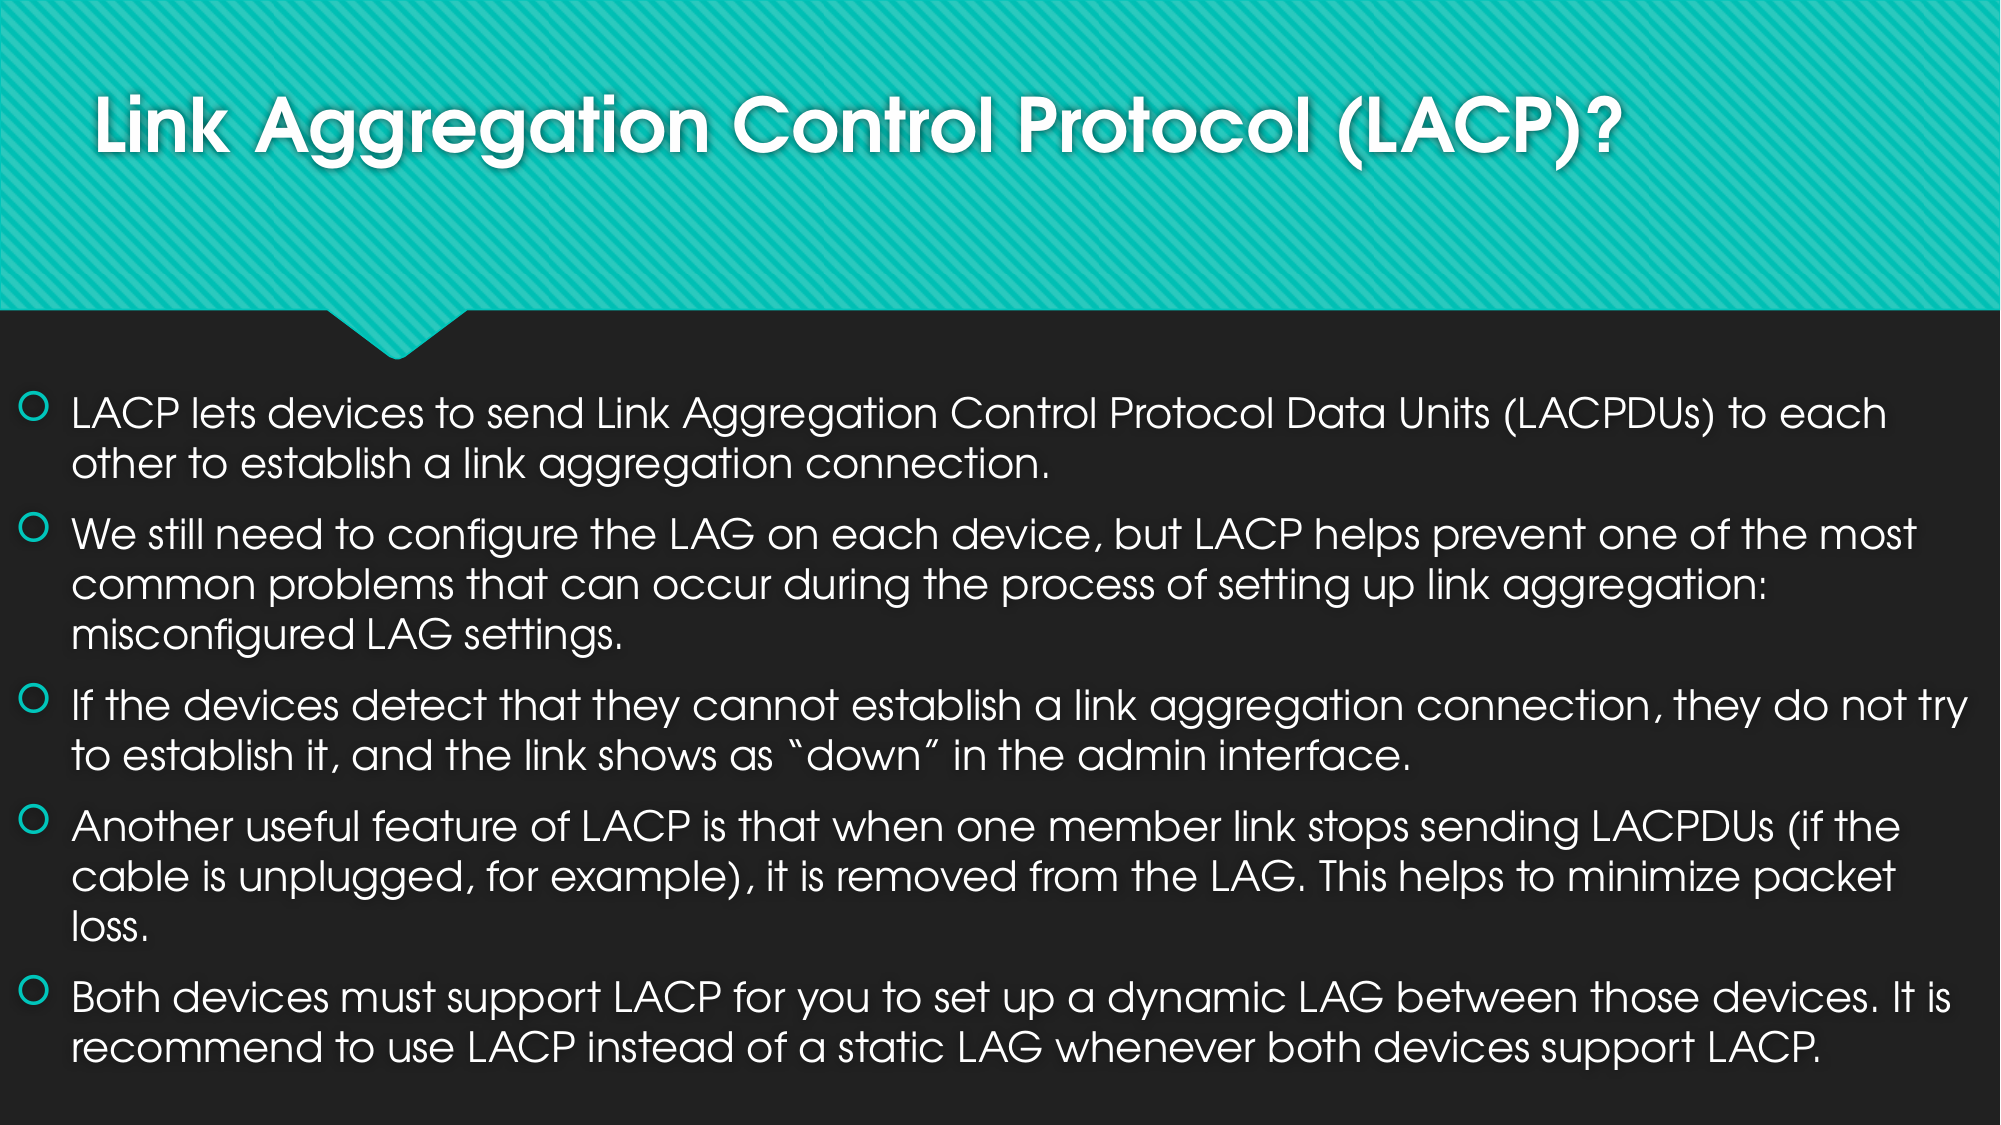

# Link Aggregation Control Protocol (LACP)?
LACP lets devices to send Link Aggregation Control Protocol Data Units (LACPDUs) to each other to establish a link aggregation connection.
We still need to configure the LAG on each device, but LACP helps prevent one of the most common problems that can occur during the process of setting up link aggregation: misconfigured LAG settings.
If the devices detect that they cannot establish a link aggregation connection, they do not try to establish it, and the link shows as “down” in the admin interface.
Another useful feature of LACP is that when one member link stops sending LACPDUs (if the cable is unplugged, for example), it is removed from the LAG. This helps to minimize packet loss.
Both devices must support LACP for you to set up a dynamic LAG between those devices. It is recommend to use LACP instead of a static LAG whenever both devices support LACP.